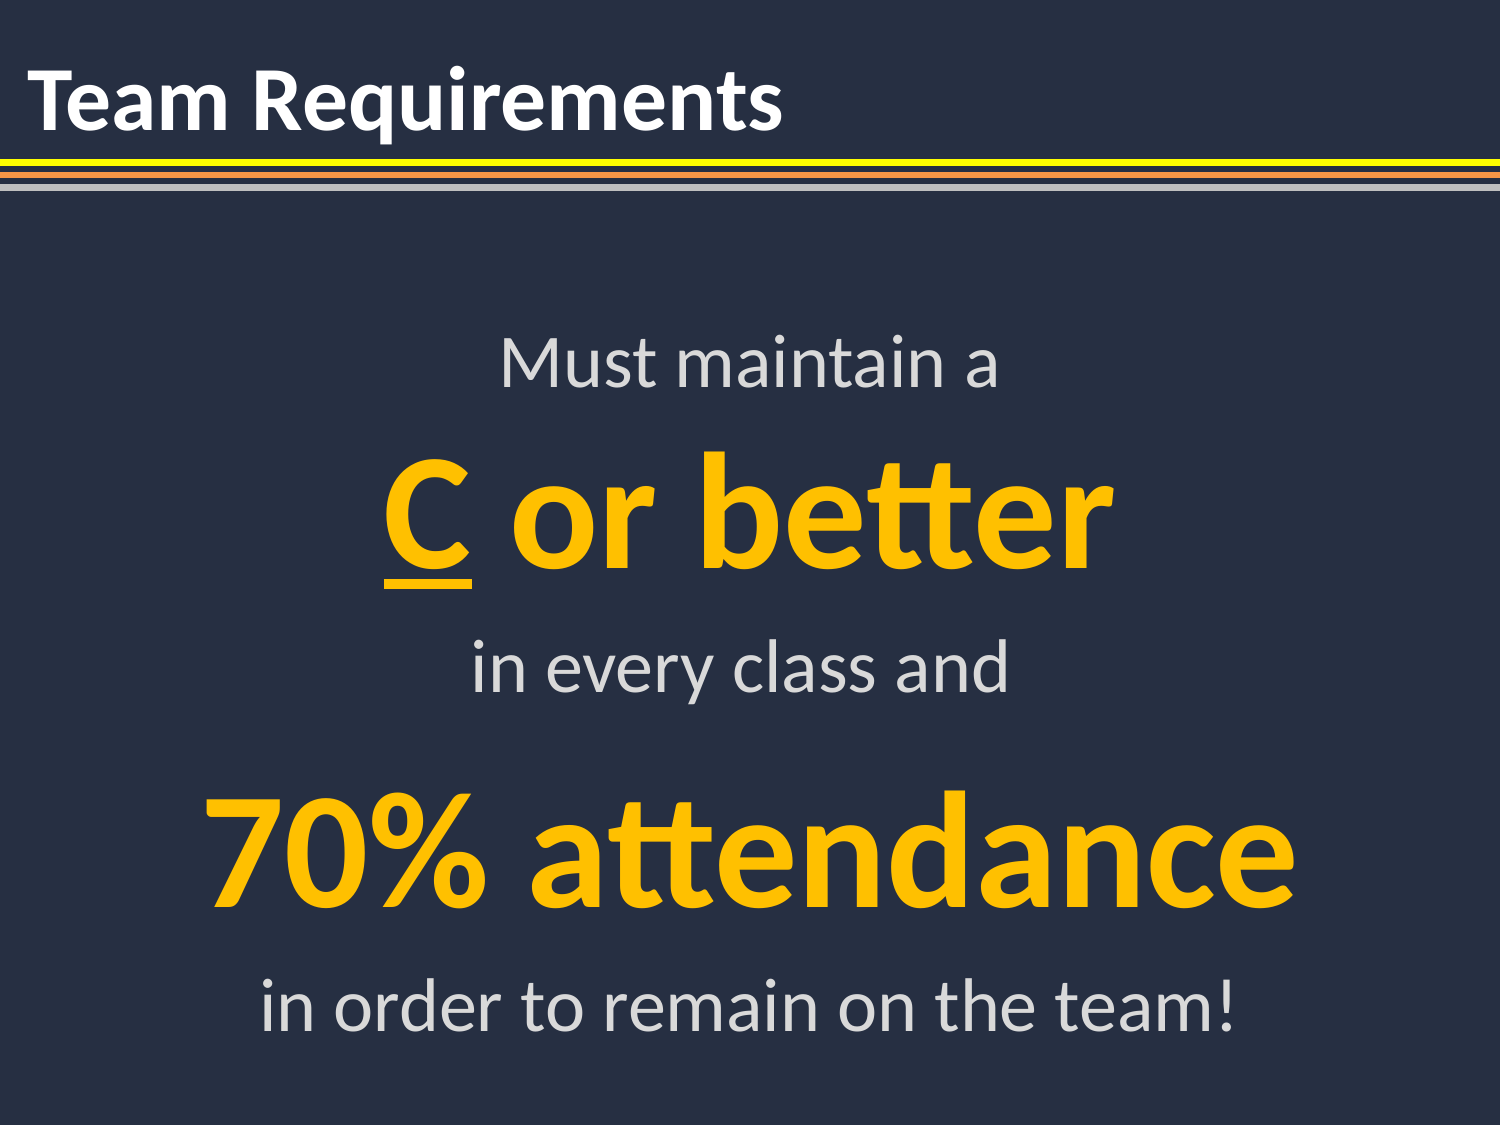

# Team Requirements
Must maintain a
C or better
in every class and
70% attendance
in order to remain on the team!